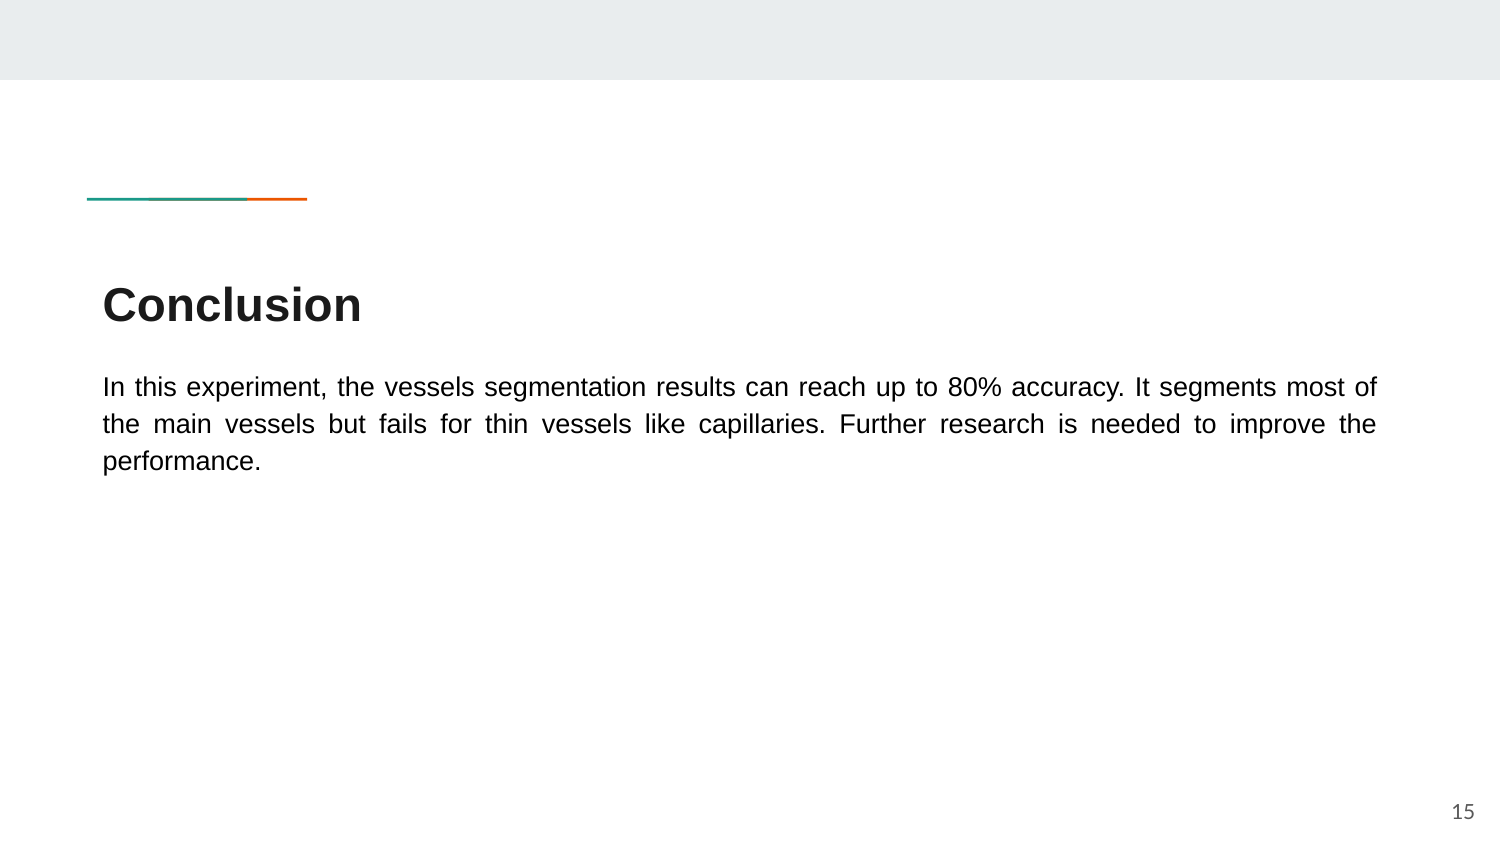

# Conclusion
In this experiment, the vessels segmentation results can reach up to 80% accuracy. It segments most of the main vessels but fails for thin vessels like capillaries. Further research is needed to improve the performance.

15